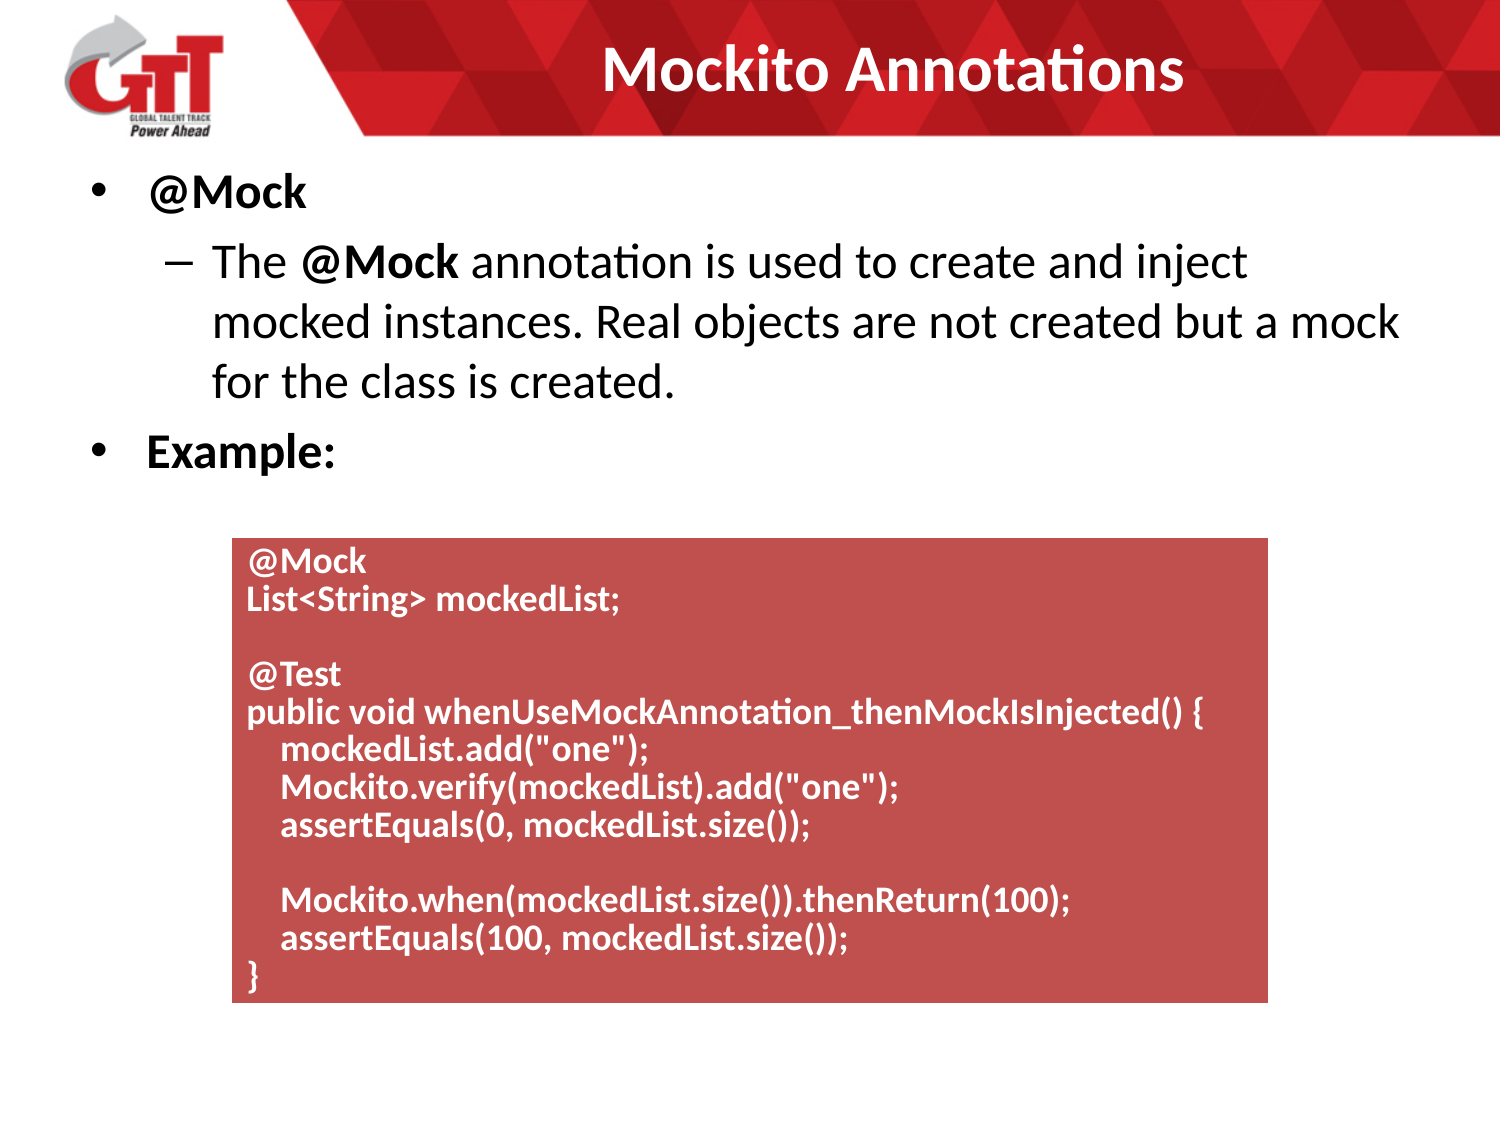

# Mockito Annotations
@Mock
The @Mock annotation is used to create and inject mocked instances. Real objects are not created but a mock for the class is created.
Example:

| @Mock List<String> mockedList; @Test public void whenUseMockAnnotation\_thenMockIsInjected() { mockedList.add("one"); Mockito.verify(mockedList).add("one"); assertEquals(0, mockedList.size()); Mockito.when(mockedList.size()).thenReturn(100); assertEquals(100, mockedList.size()); } |
| --- |